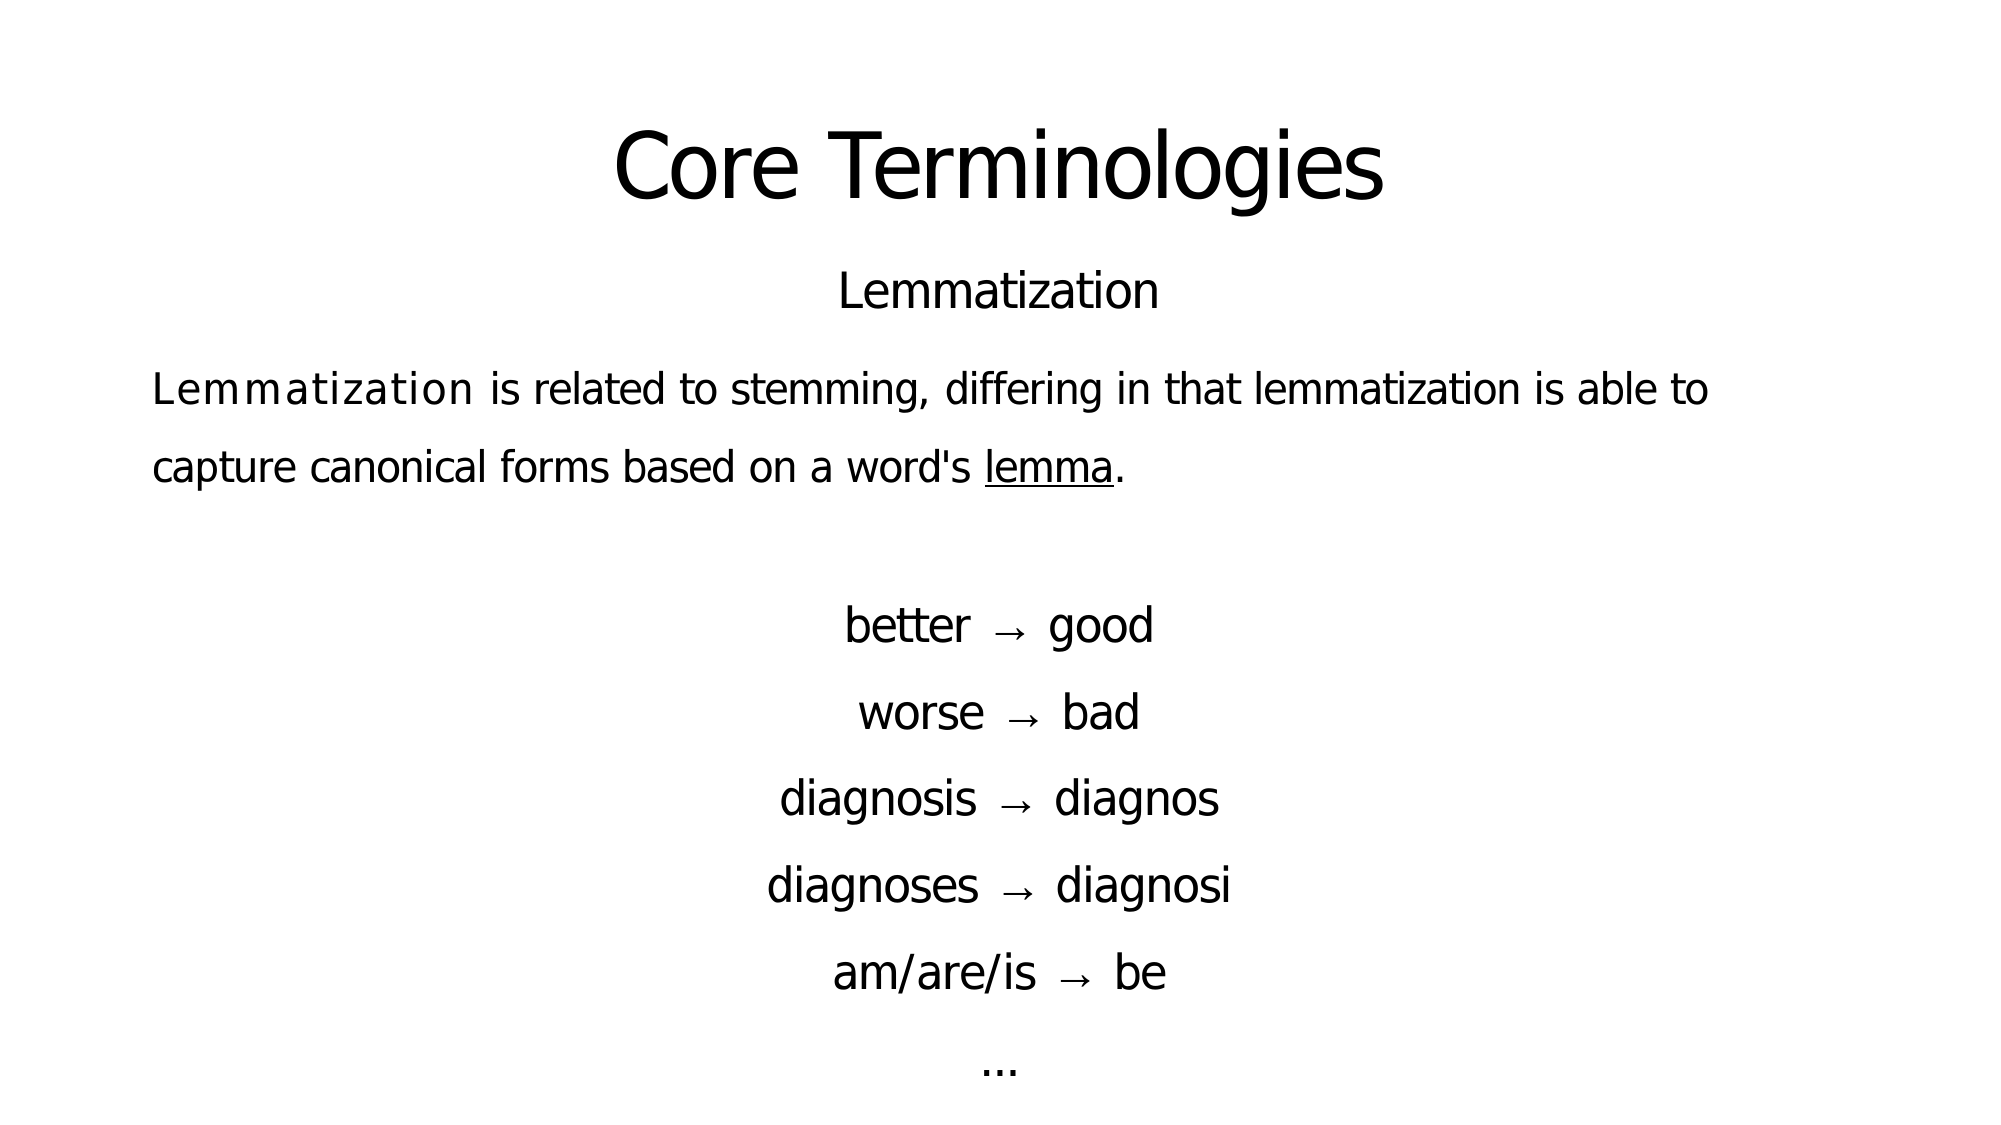

# Core Terminologies
Lemmatization
Lemmatization is related to stemming, differing in that lemmatization is able to capture canonical forms based on a word's lemma.
better → good
worse → bad
diagnosis → diagnos
diagnoses → diagnosi
am/are/is → be
…